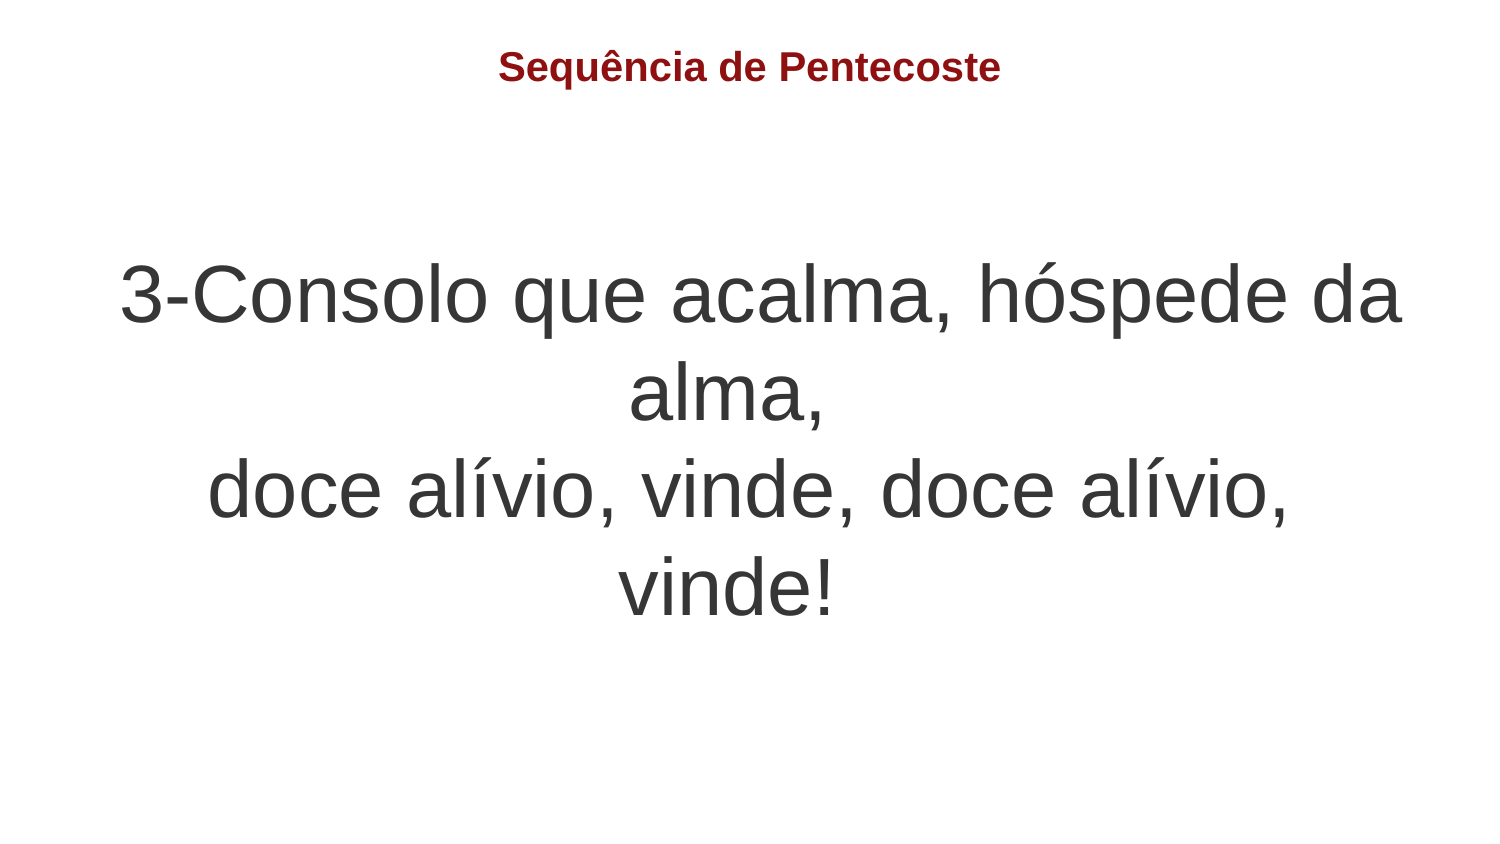

Sequência de Pentecoste
 3-Consolo que acalma, hóspede da alma,
doce alívio, vinde, doce alívio, vinde!